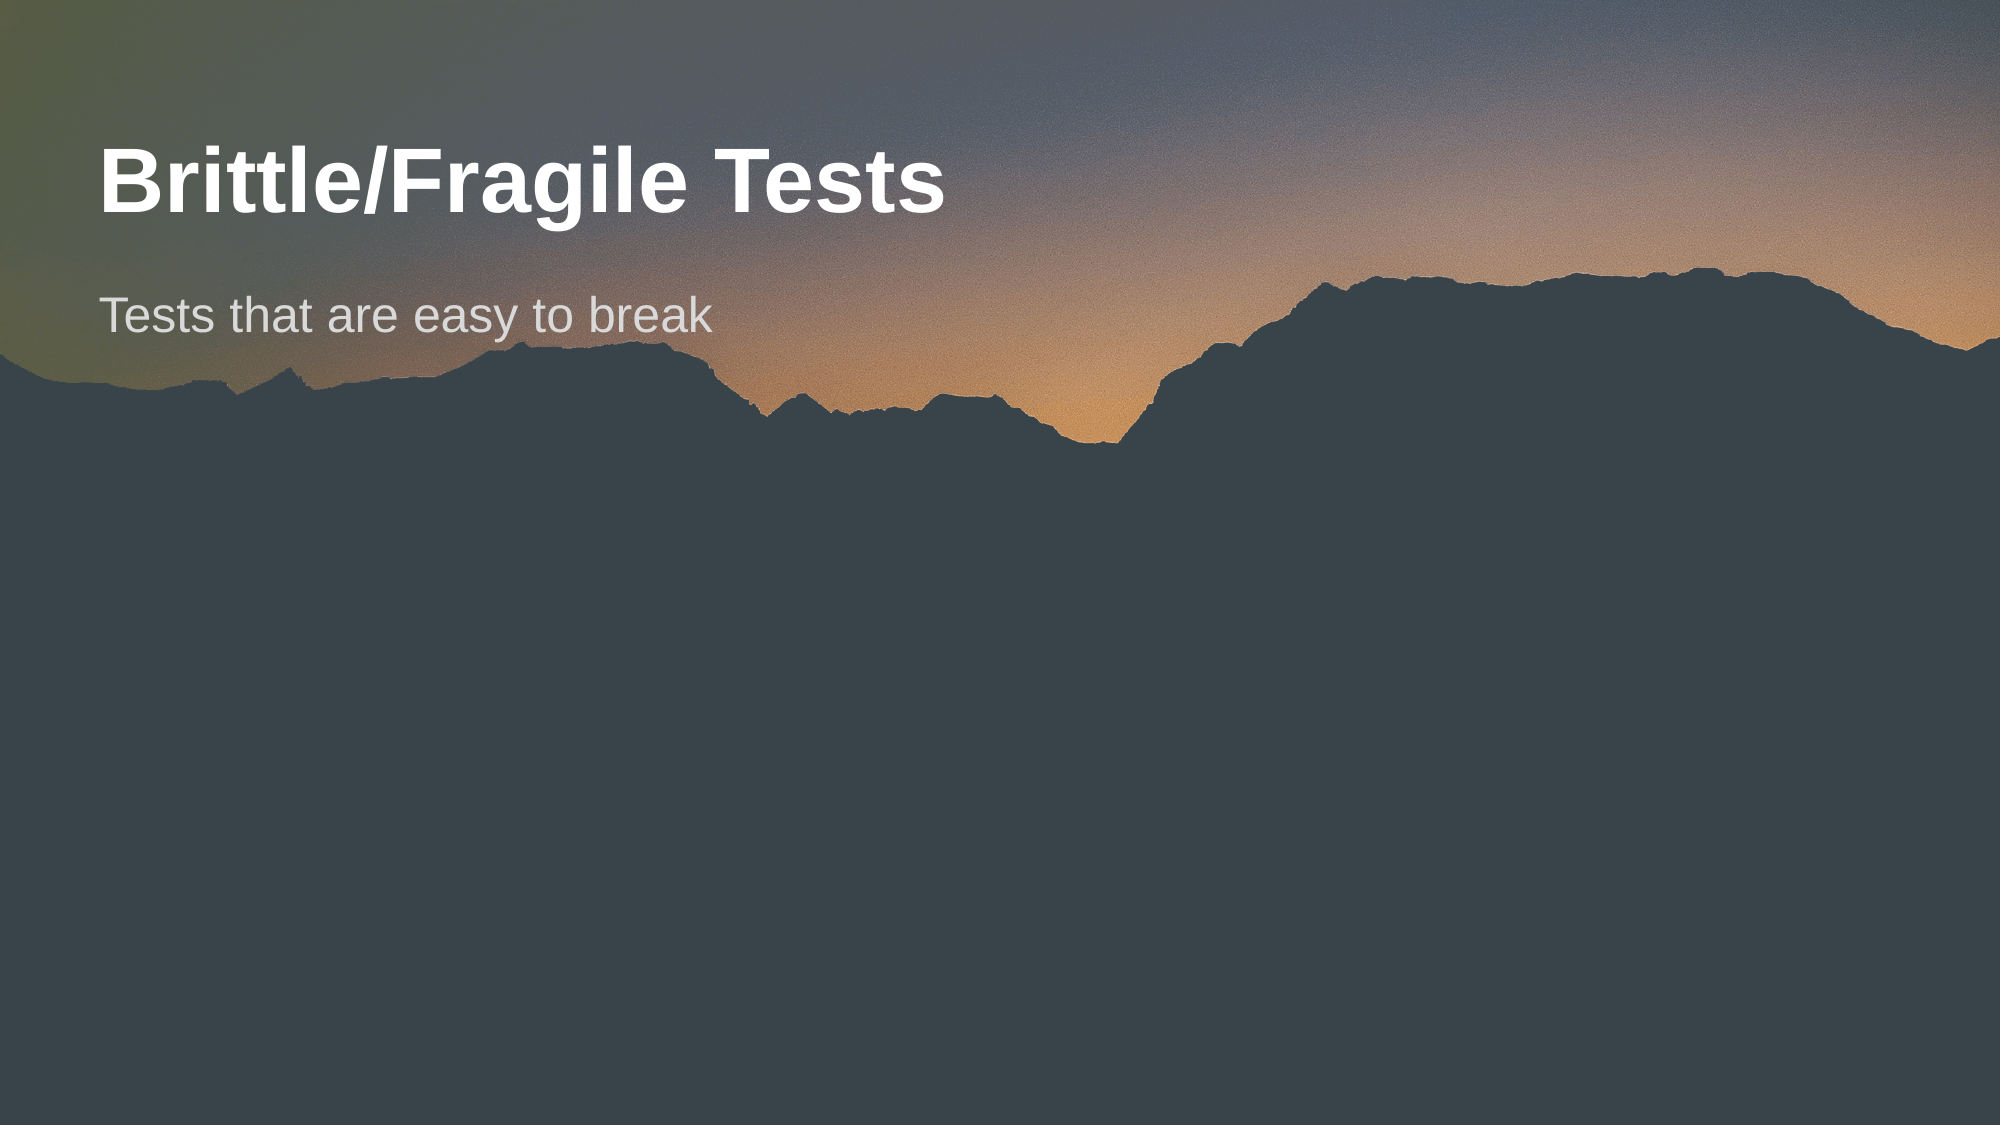

# Brittle/Fragile Tests
Tests that are easy to break